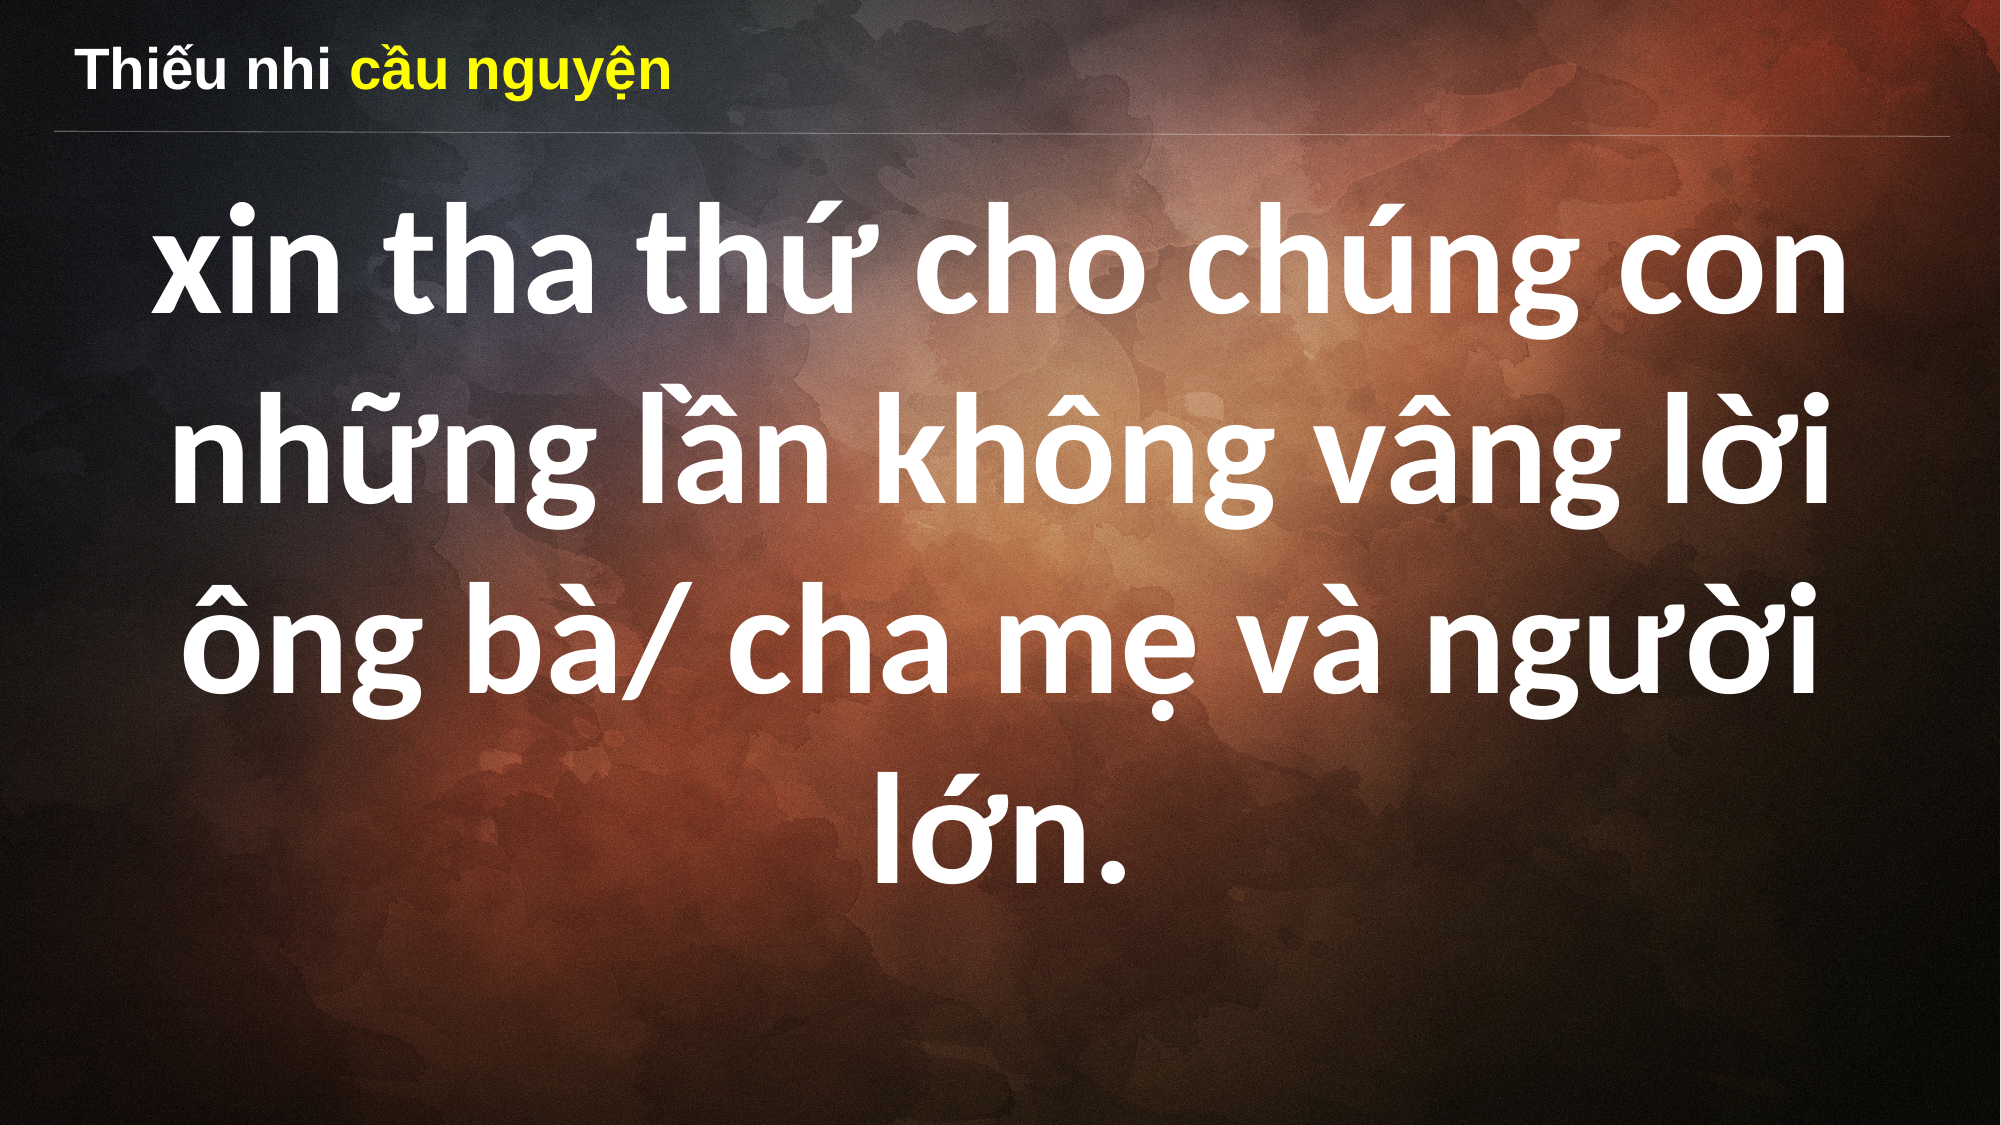

Thiếu nhi cầu nguyện
xin tha thứ cho chúng con những lần không vâng lời ông bà/ cha mẹ và người lớn.